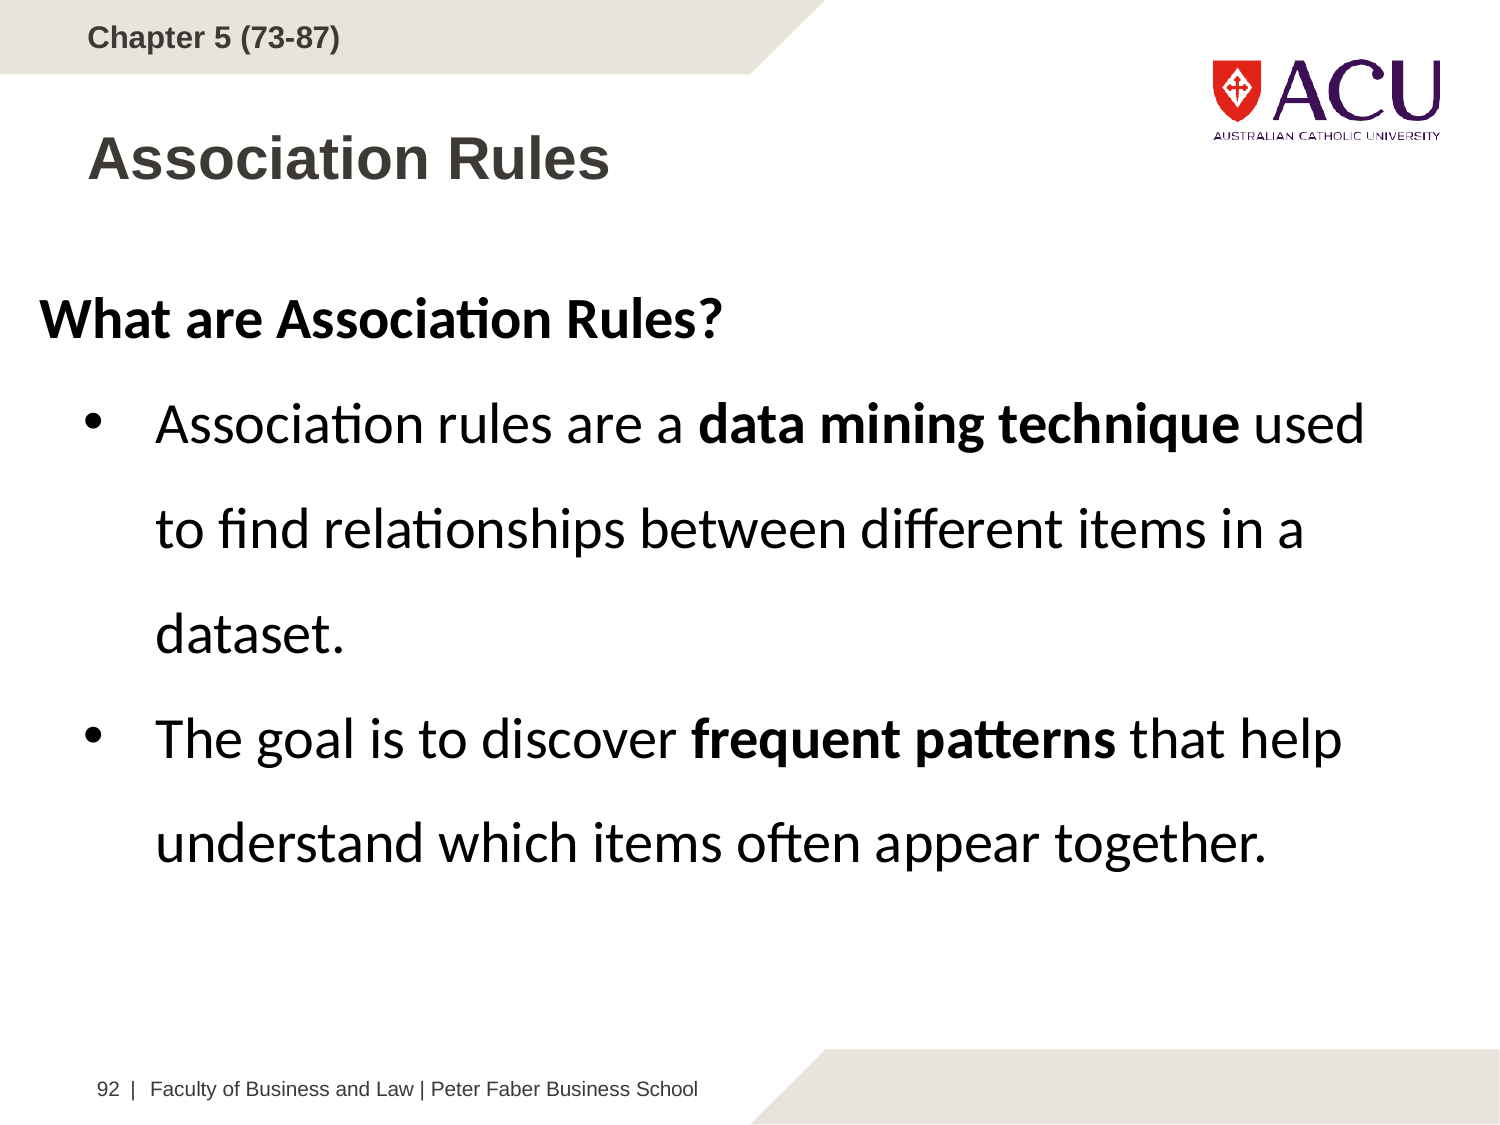

Chapter 5 (73-87)
# Association Rules
What are Association Rules?
Association rules are a data mining technique used to find relationships between different items in a dataset.
The goal is to discover frequent patterns that help understand which items often appear together.
92 | Faculty of Business and Law | Peter Faber Business School